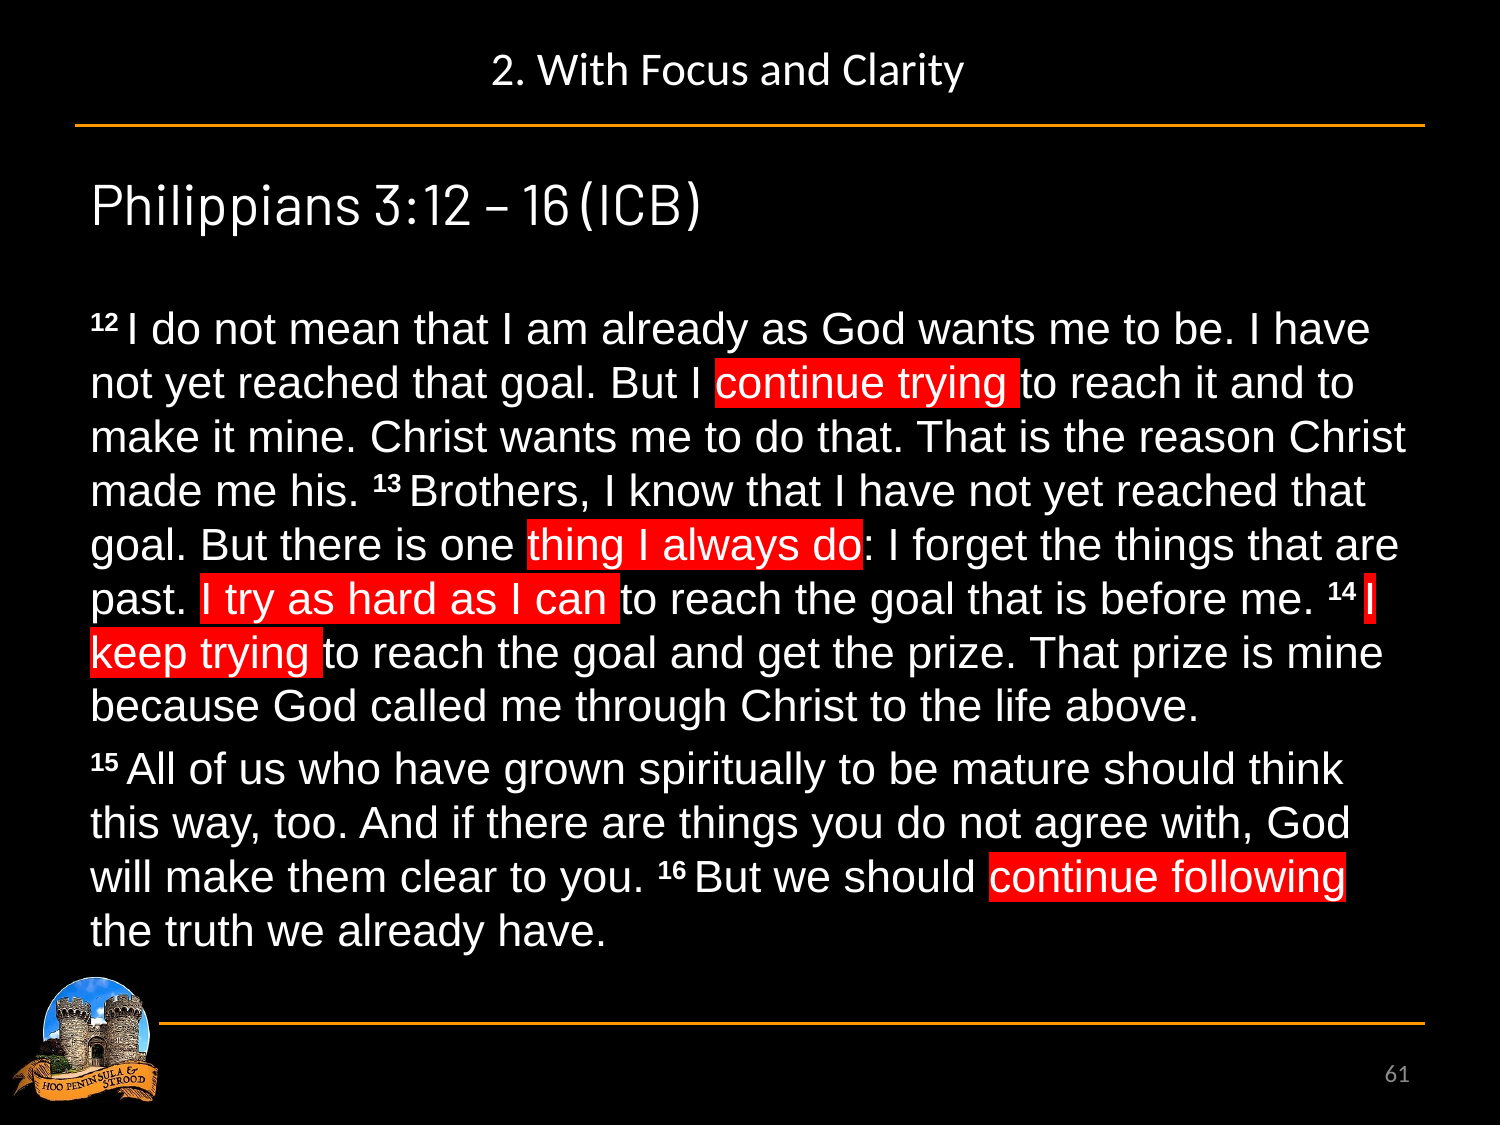

# 2. With Focus and Clarity
Philippians 3:12 – 16 (ICB)

12 I do not mean that I am already as God wants me to be. I have not yet reached that goal. But I continue trying to reach it and to make it mine. Christ wants me to do that. That is the reason Christ made me his. 13 Brothers, I know that I have not yet reached that goal. But there is one thing I always do: I forget the things that are past. I try as hard as I can to reach the goal that is before me. 14 I keep trying to reach the goal and get the prize. That prize is mine because God called me through Christ to the life above.
15 All of us who have grown spiritually to be mature should think this way, too. And if there are things you do not agree with, God will make them clear to you. 16 But we should continue following the truth we already have.

61